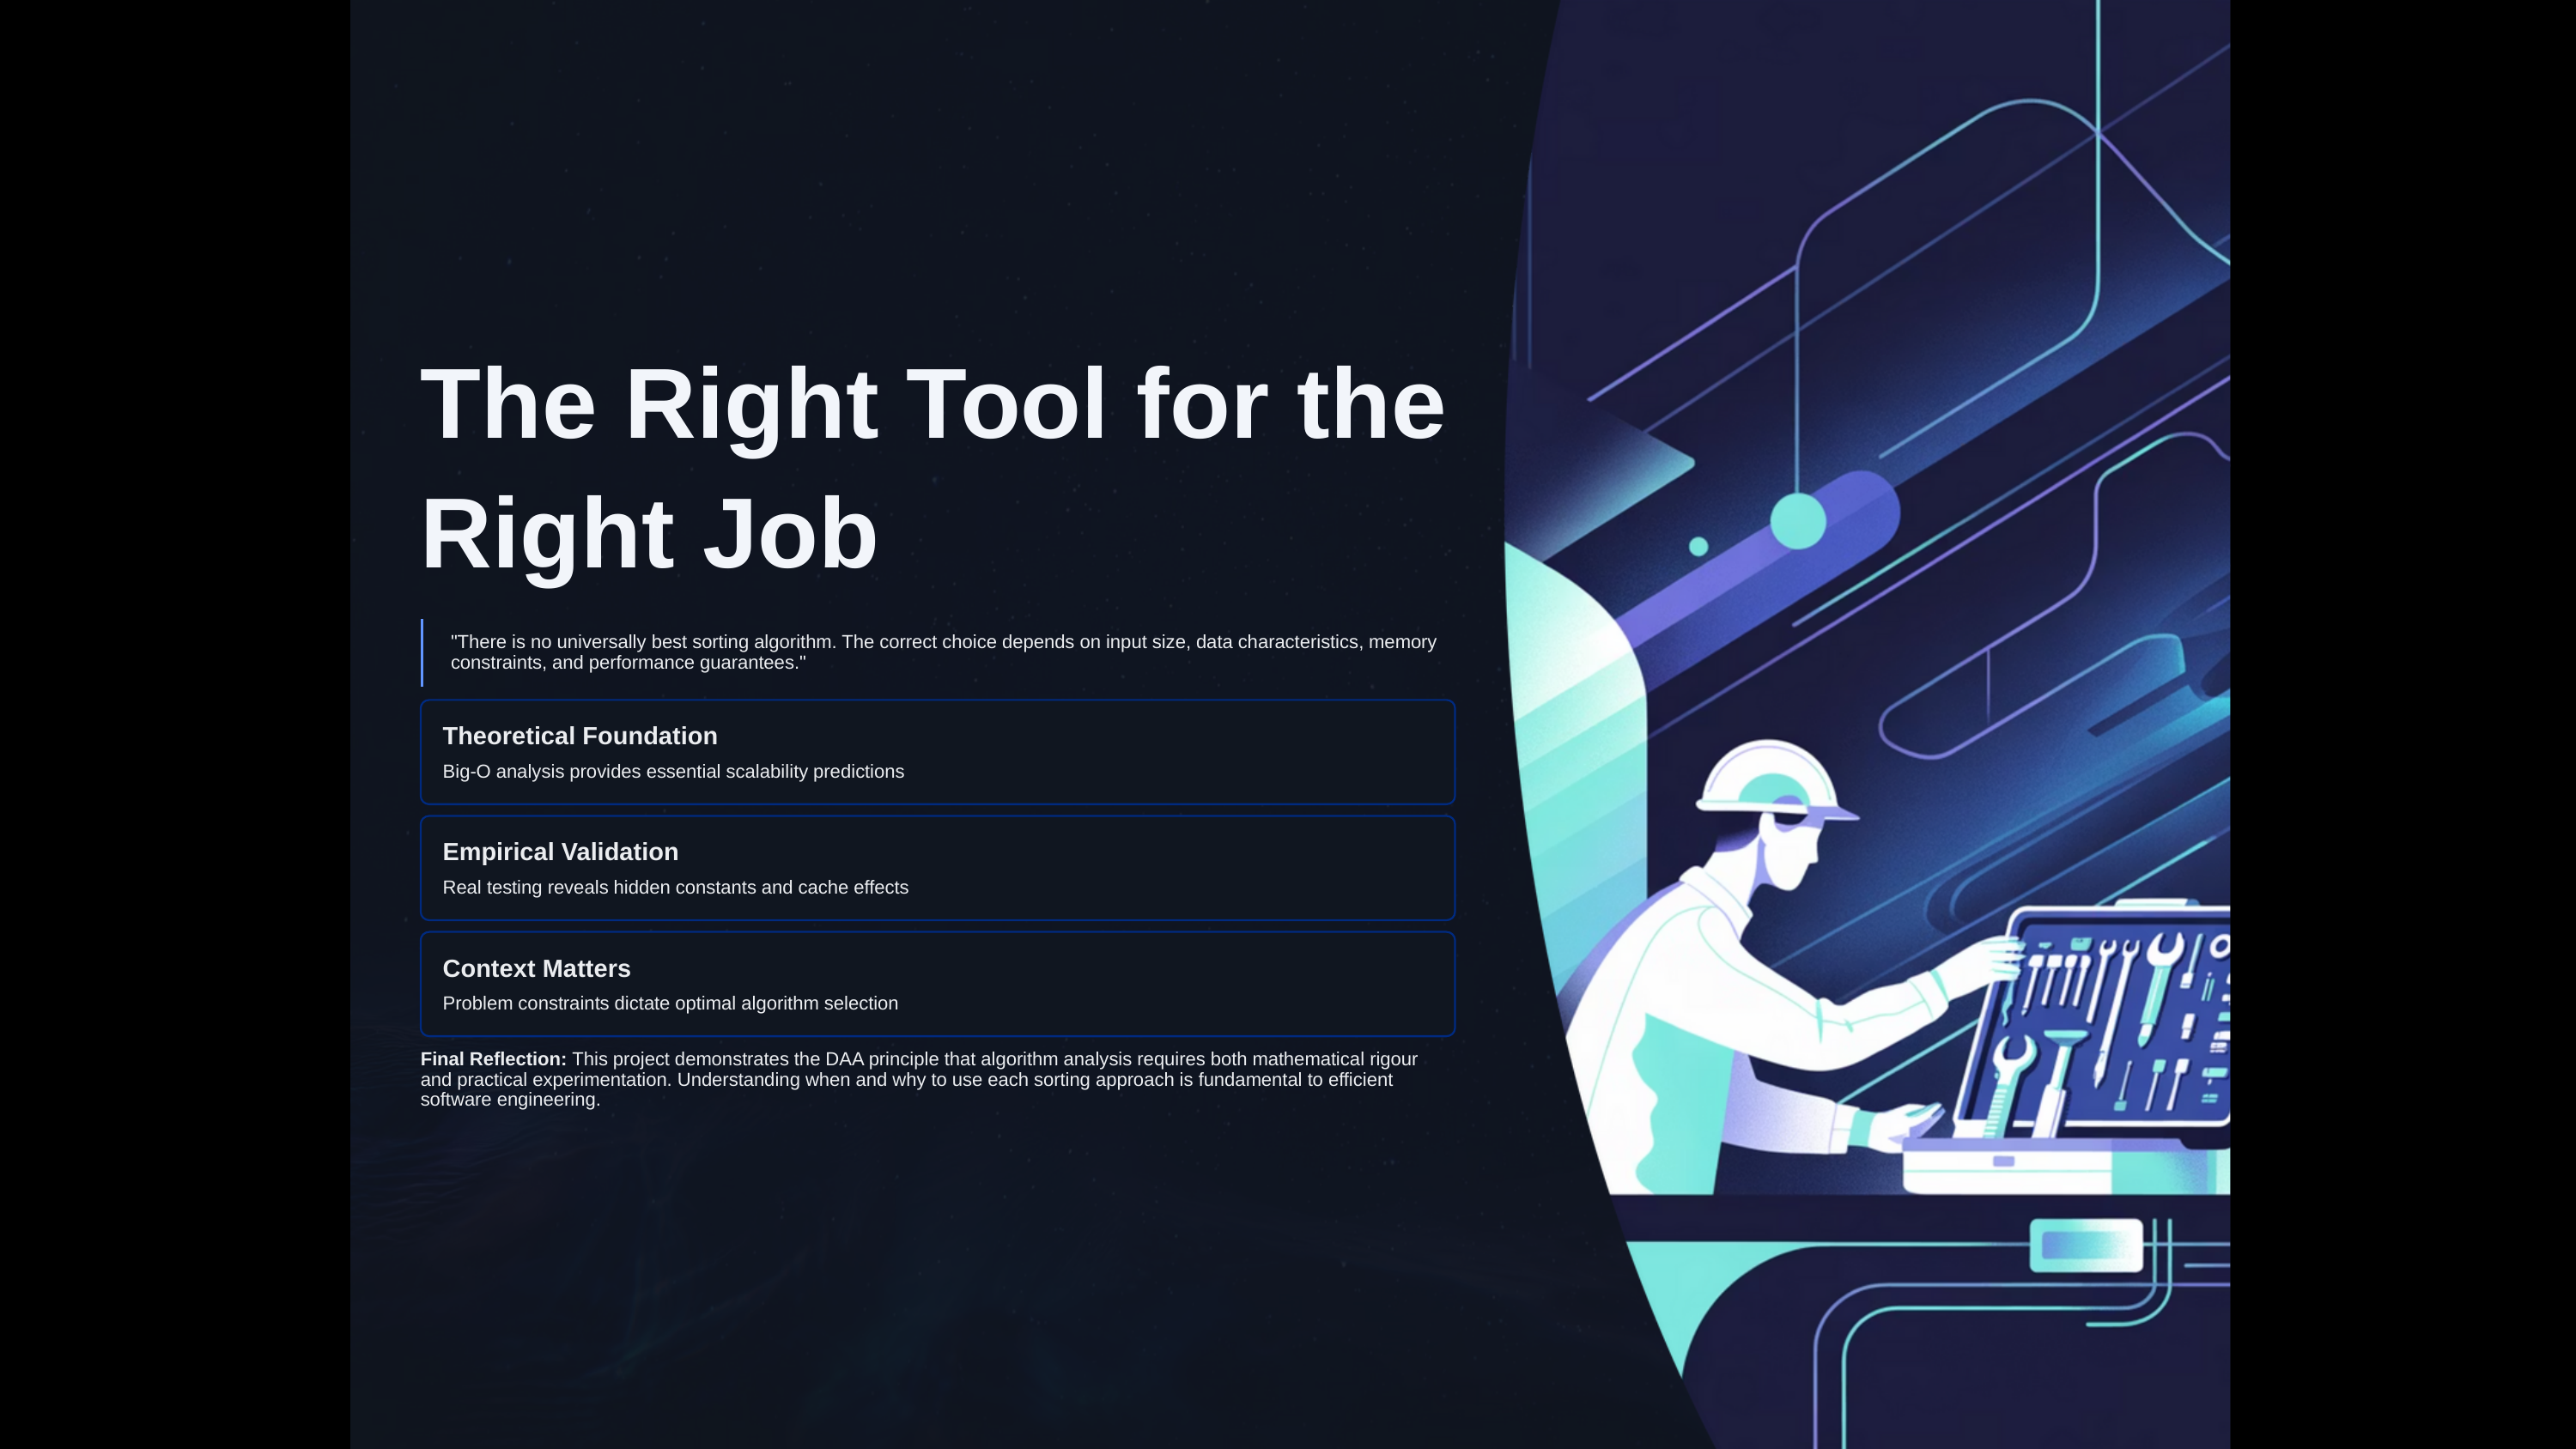

The Right Tool for the Right Job

"There is no universally best sorting algorithm. The correct choice depends on input size, data characteristics, memory constraints, and performance guarantees."

Theoretical Foundation
Big-O analysis provides essential scalability predictions

Empirical Validation
Real testing reveals hidden constants and cache effects

Context Matters
Problem constraints dictate optimal algorithm selection
Final Reflection: This project demonstrates the DAA principle that algorithm analysis requires both mathematical rigour and practical experimentation. Understanding when and why to use each sorting approach is fundamental to efficient software engineering.